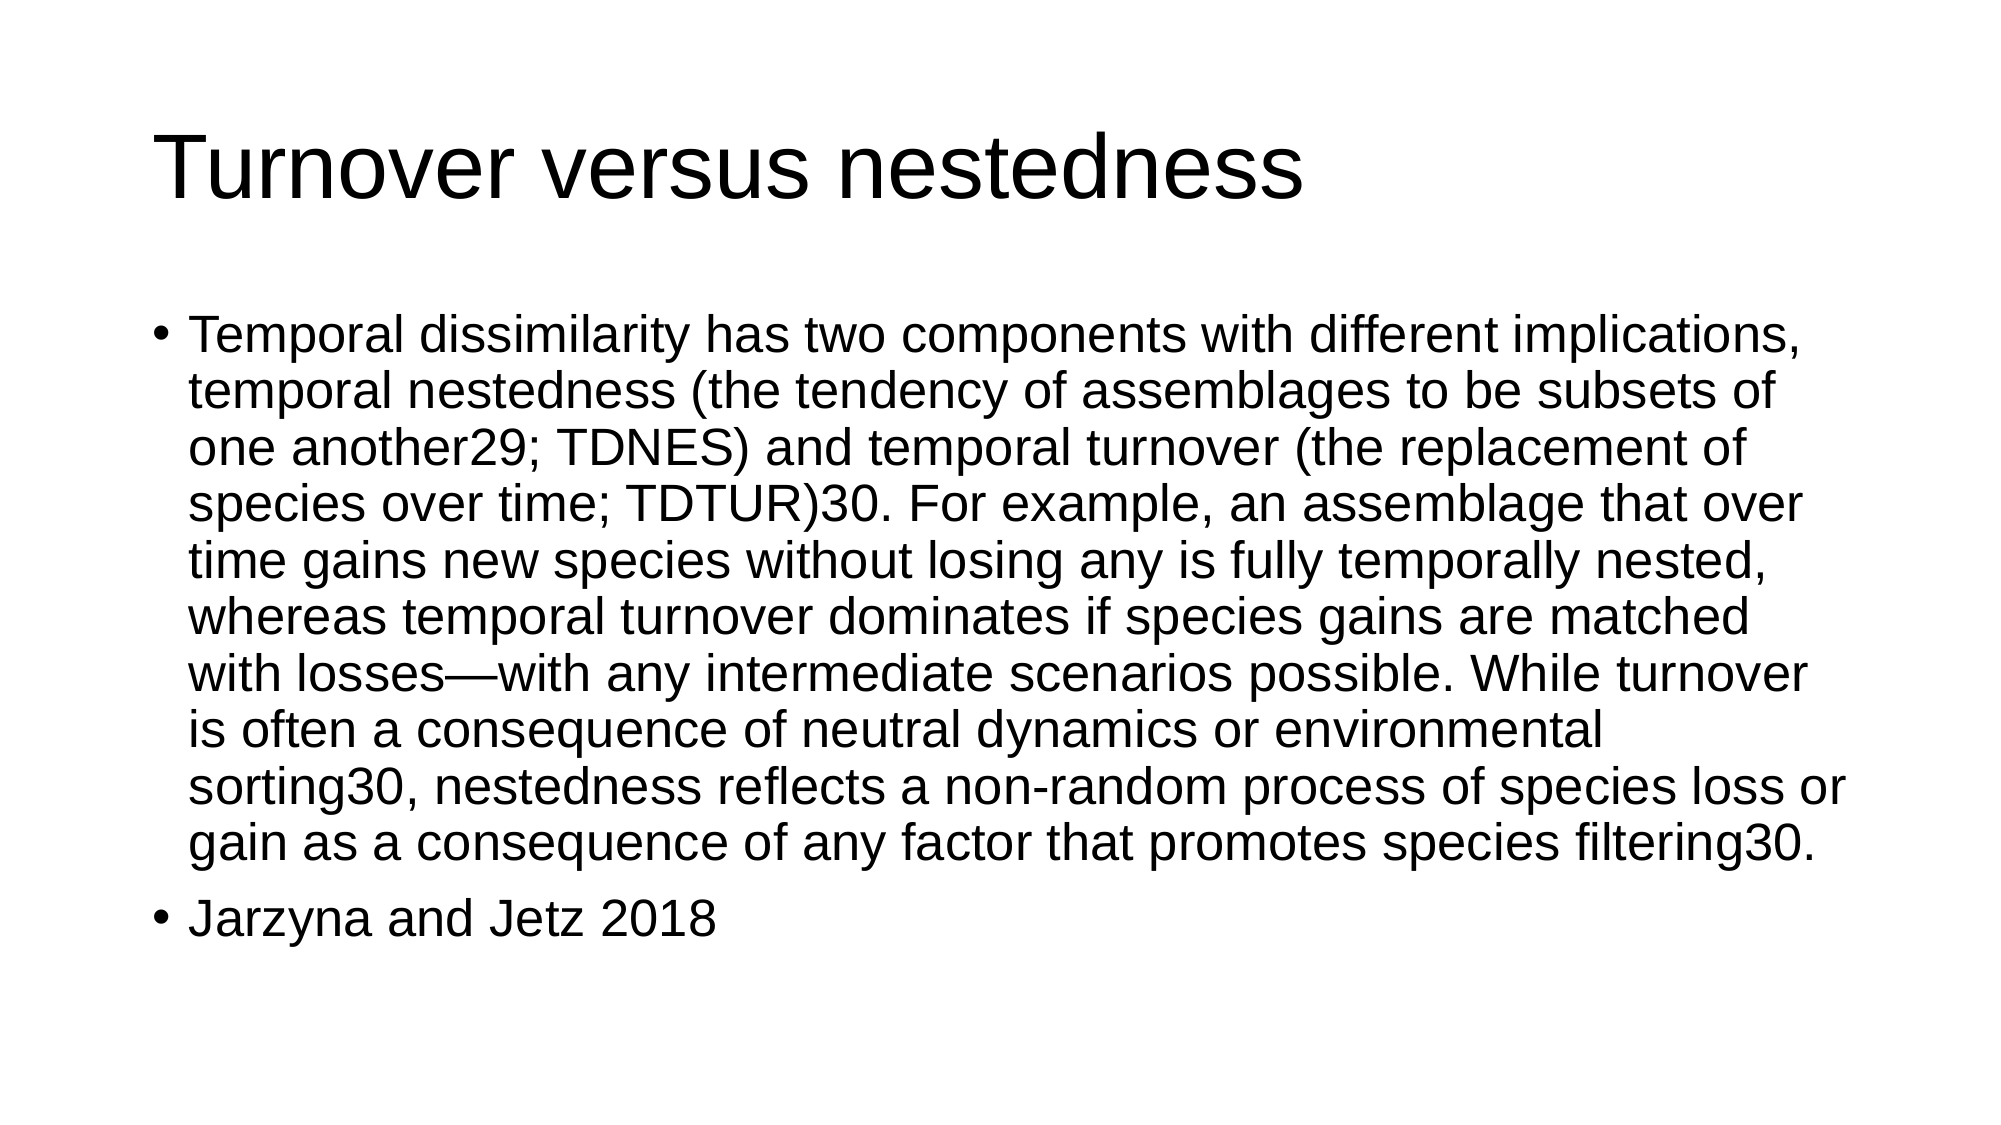

# Turnover versus nestedness
Temporal dissimilarity has two components with different implications, temporal nestedness (the tendency of assemblages to be subsets of one another29; TDNES) and temporal turnover (the replacement of species over time; TDTUR)30. For example, an assemblage that over time gains new species without losing any is fully temporally nested, whereas temporal turnover dominates if species gains are matched with losses—with any intermediate scenarios possible. While turnover is often a consequence of neutral dynamics or environmental sorting30, nestedness reflects a non-random process of species loss or gain as a consequence of any factor that promotes species filtering30.
Jarzyna and Jetz 2018